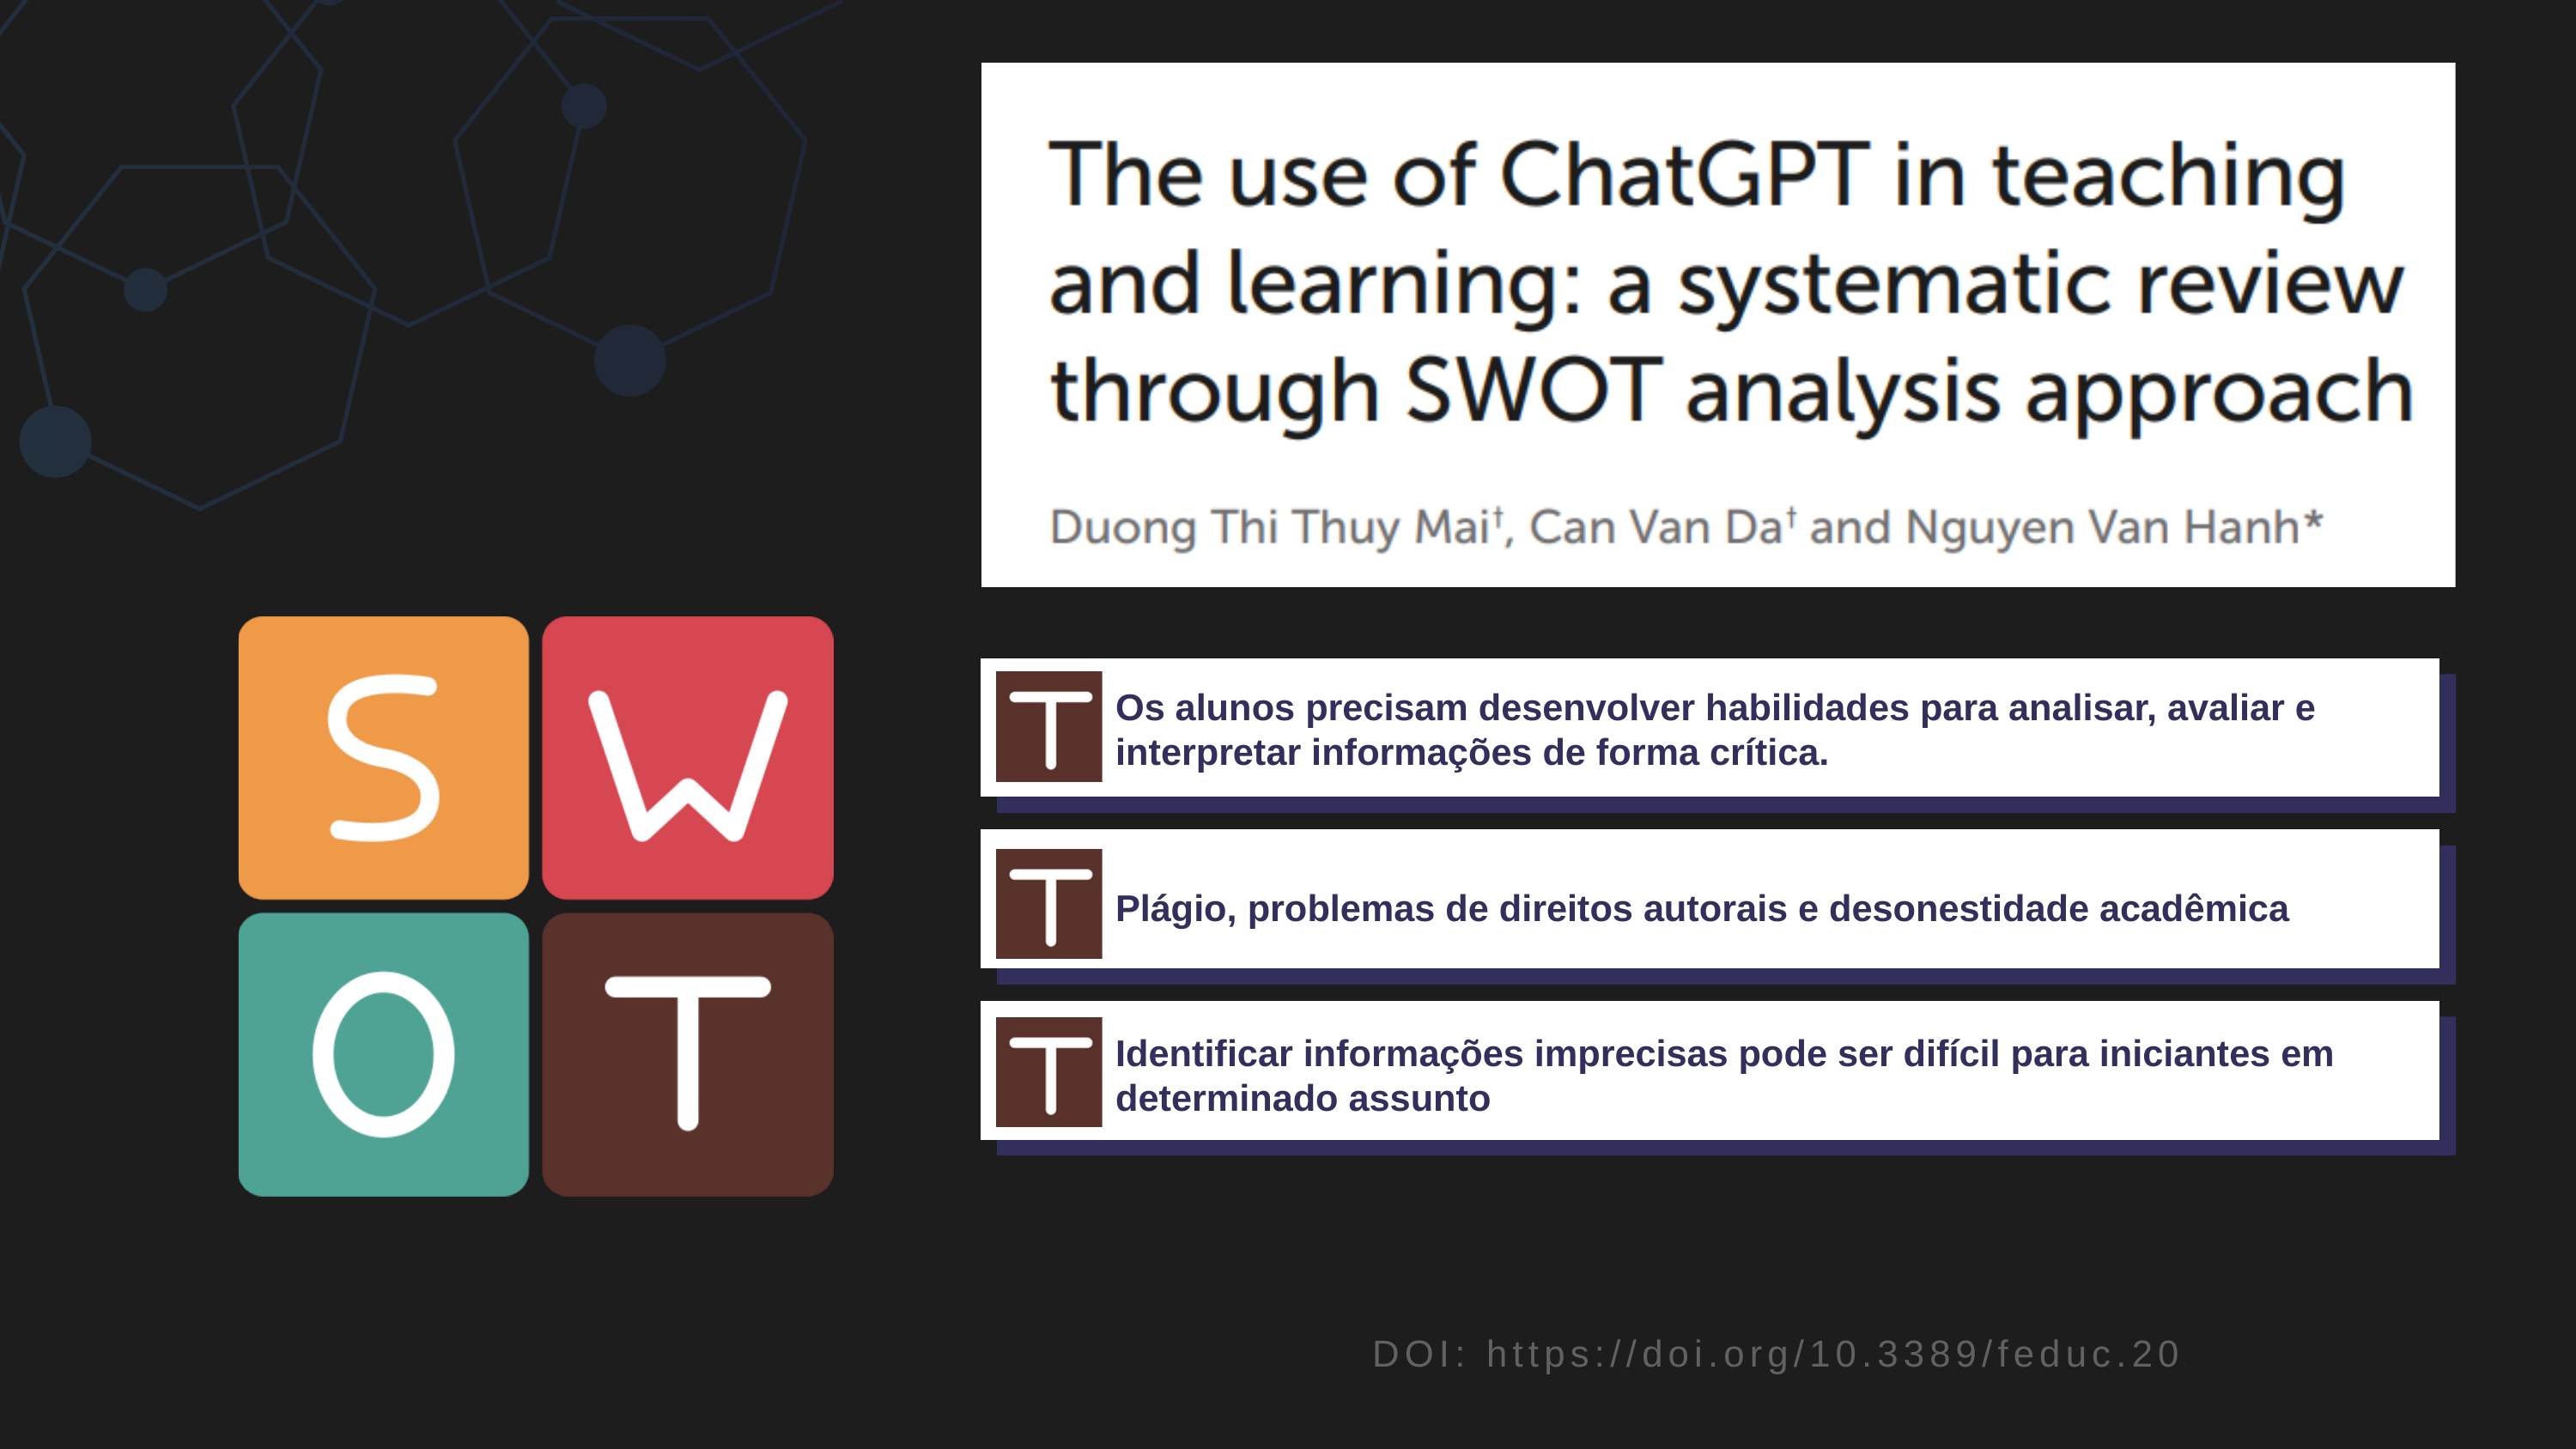

Os alunos precisam desenvolver habilidades para analisar, avaliar e interpretar informações de forma crítica.

Plágio, problemas de direitos autorais e desonestidade acadêmica

Identificar informações imprecisas pode ser difícil para iniciantes em determinado assunto
DOI: https://doi.org/10.3389/feduc.2024.1328769